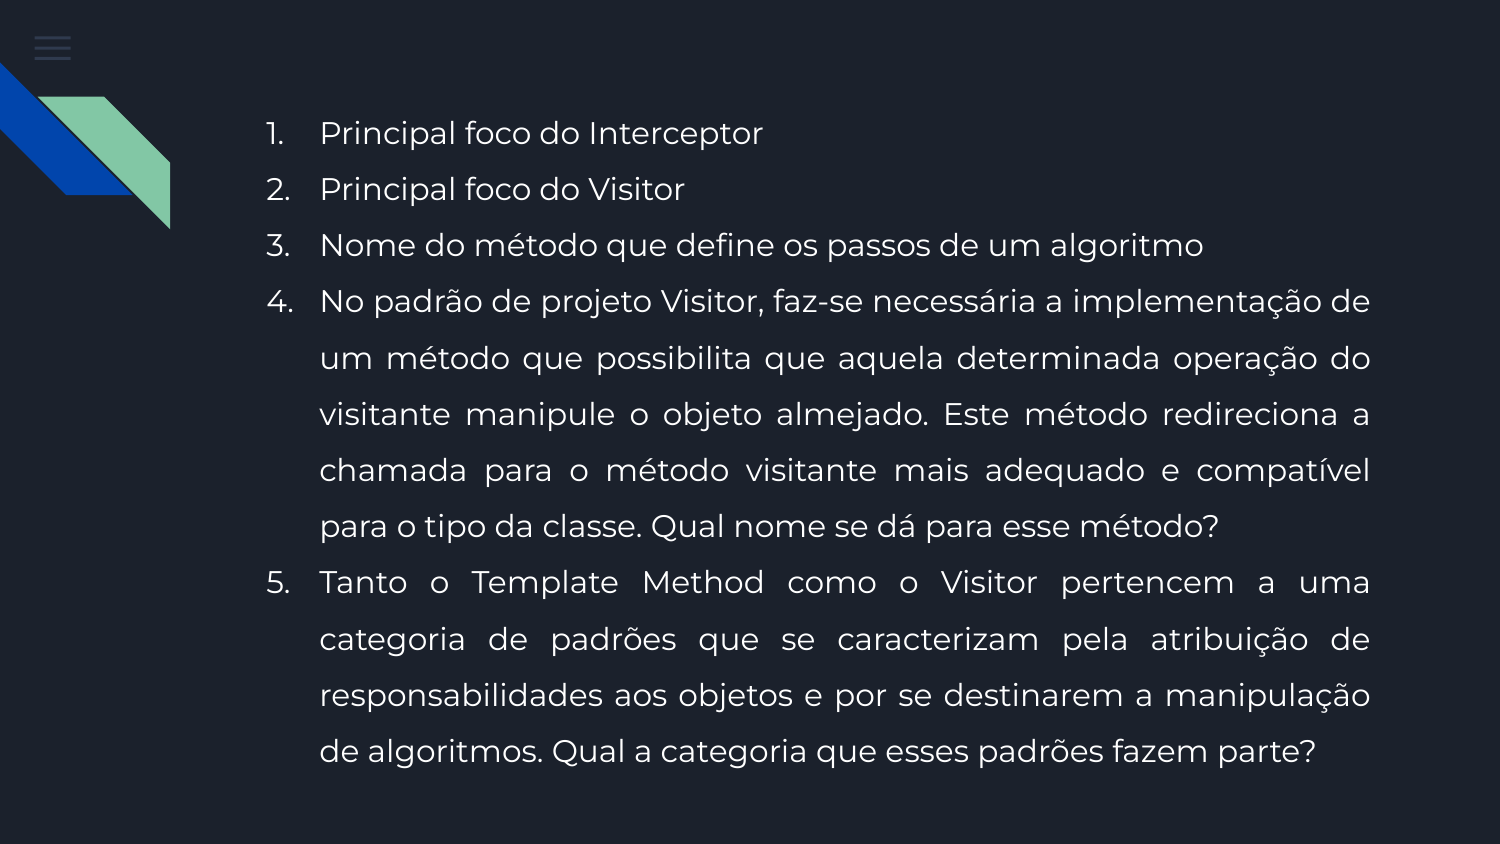

Principal foco do Interceptor
Principal foco do Visitor
Nome do método que define os passos de um algoritmo
No padrão de projeto Visitor, faz-se necessária a implementação de um método que possibilita que aquela determinada operação do visitante manipule o objeto almejado. Este método redireciona a chamada para o método visitante mais adequado e compatível para o tipo da classe. Qual nome se dá para esse método?
Tanto o Template Method como o Visitor pertencem a uma categoria de padrões que se caracterizam pela atribuição de responsabilidades aos objetos e por se destinarem a manipulação de algoritmos. Qual a categoria que esses padrões fazem parte?